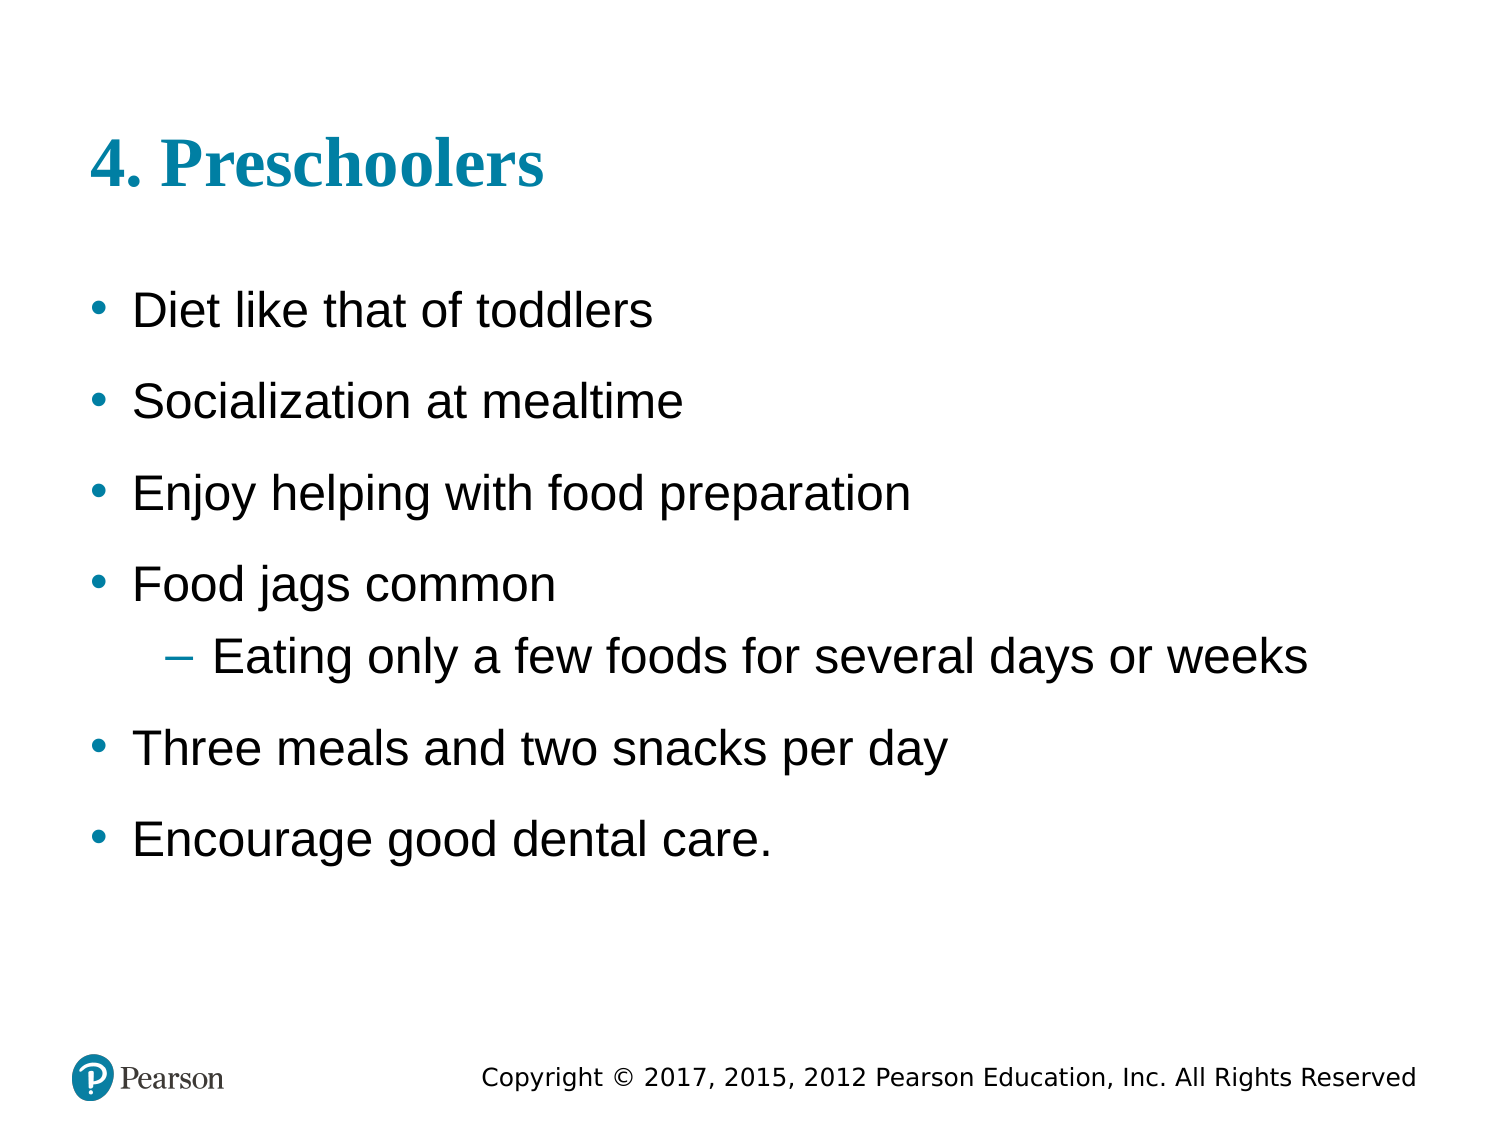

# 4. Preschoolers
Diet like that of toddlers
Socialization at mealtime
Enjoy helping with food preparation
Food jags common
Eating only a few foods for several days or weeks
Three meals and two snacks per day
Encourage good dental care.